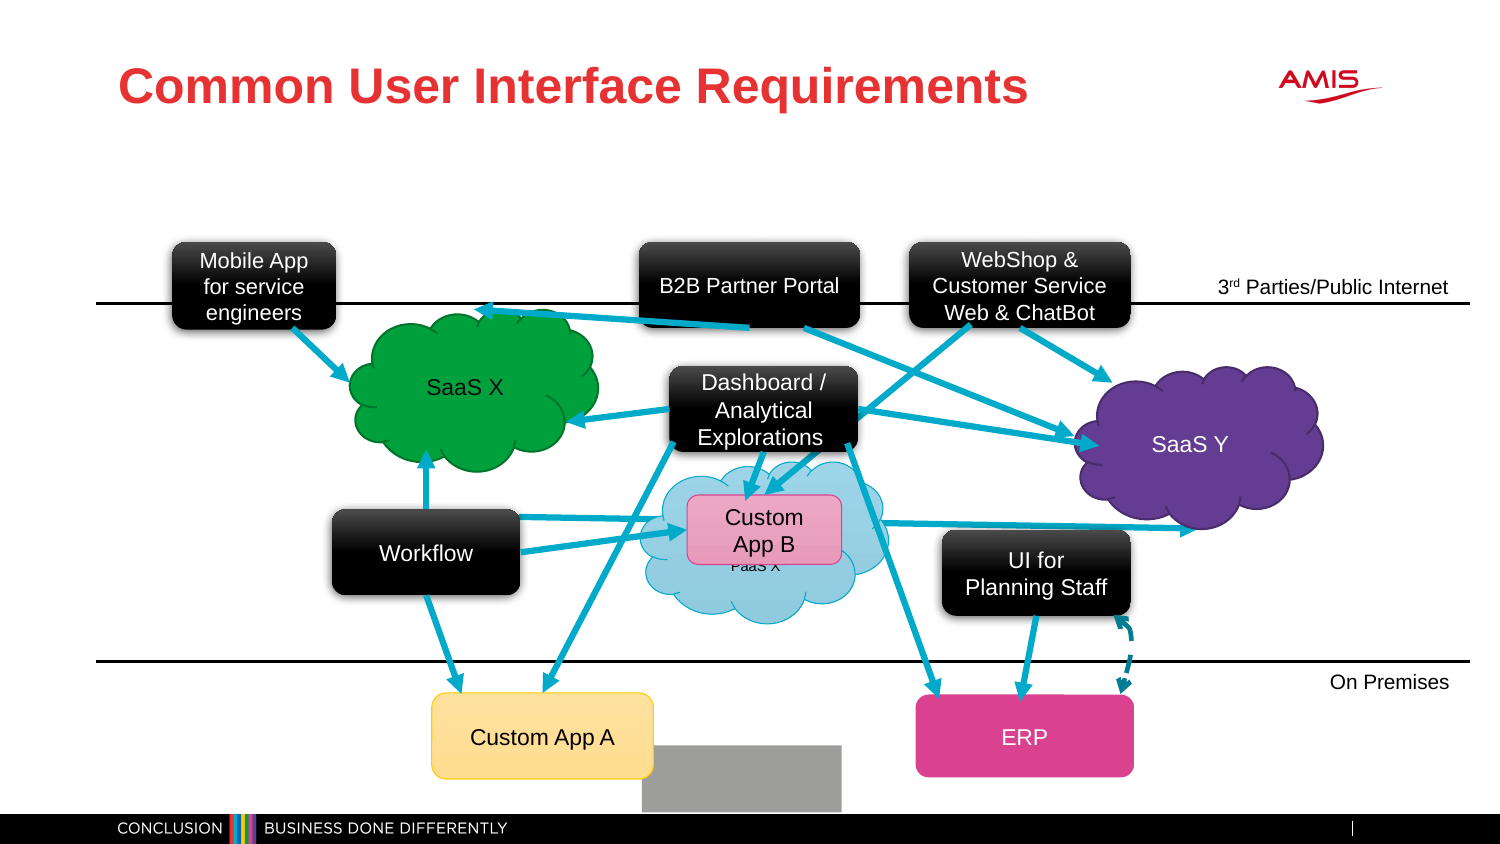

# Common User Interface Requirements

Mobile App for service engineers
B2B Partner Portal
WebShop & Customer Service Web & ChatBot
3rd Parties/Public Internet
SaaS X
Dashboard / Analytical Explorations
SaaS Y

PaaS X
Custom App B
Workflow
UI for Planning Staff

On Premises
Custom App A
ERP